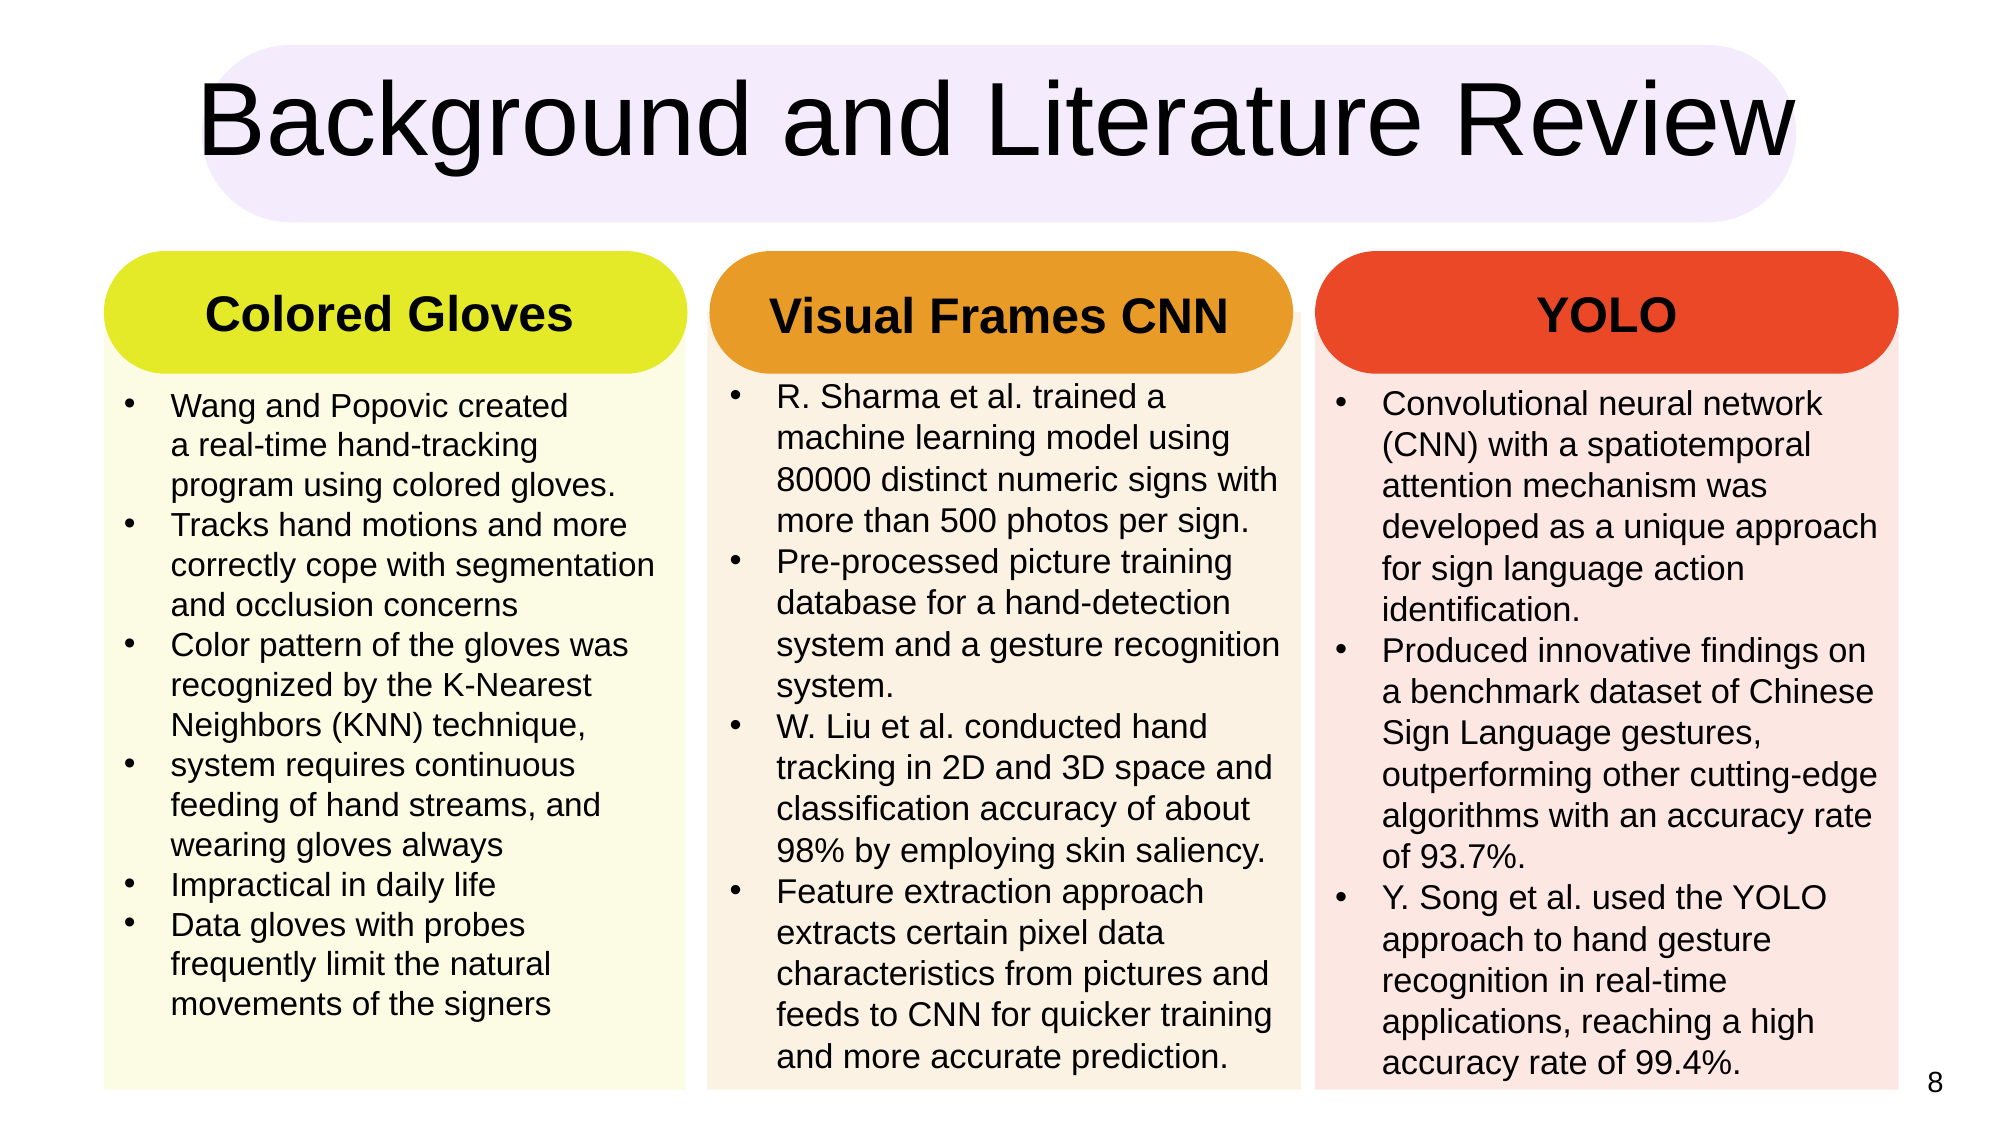

Background and Literature Review

YOLO
Visual Frames CNN
R. Sharma et al. trained a machine learning model using 80000 distinct numeric signs with more than 500 photos per sign.
Pre-processed picture training database for a hand-detection system and a gesture recognition system.
W. Liu et al. conducted hand tracking in 2D and 3D space and classification accuracy of about 98% by employing skin saliency.
Feature extraction approach extracts certain pixel data characteristics from pictures and feeds to CNN for quicker training and more accurate prediction.
Colored Gloves
Wang and Popovic created a real-time hand-tracking program using colored gloves.
Tracks hand motions and more correctly cope with segmentation and occlusion concerns
Color pattern of the gloves was recognized by the K-Nearest Neighbors (KNN) technique,
system requires continuous feeding of hand streams, and  wearing gloves always
Impractical in daily life
Data gloves with probes frequently limit the natural movements of the signers

Convolutional neural network (CNN) with a spatiotemporal attention mechanism was developed as a unique approach for sign language action identification.
Produced innovative findings on a benchmark dataset of Chinese Sign Language gestures, outperforming other cutting-edge algorithms with an accuracy rate of 93.7%.
Y. Song et al. used the YOLO approach to hand gesture recognition in real-time applications, reaching a high accuracy rate of 99.4%.
8